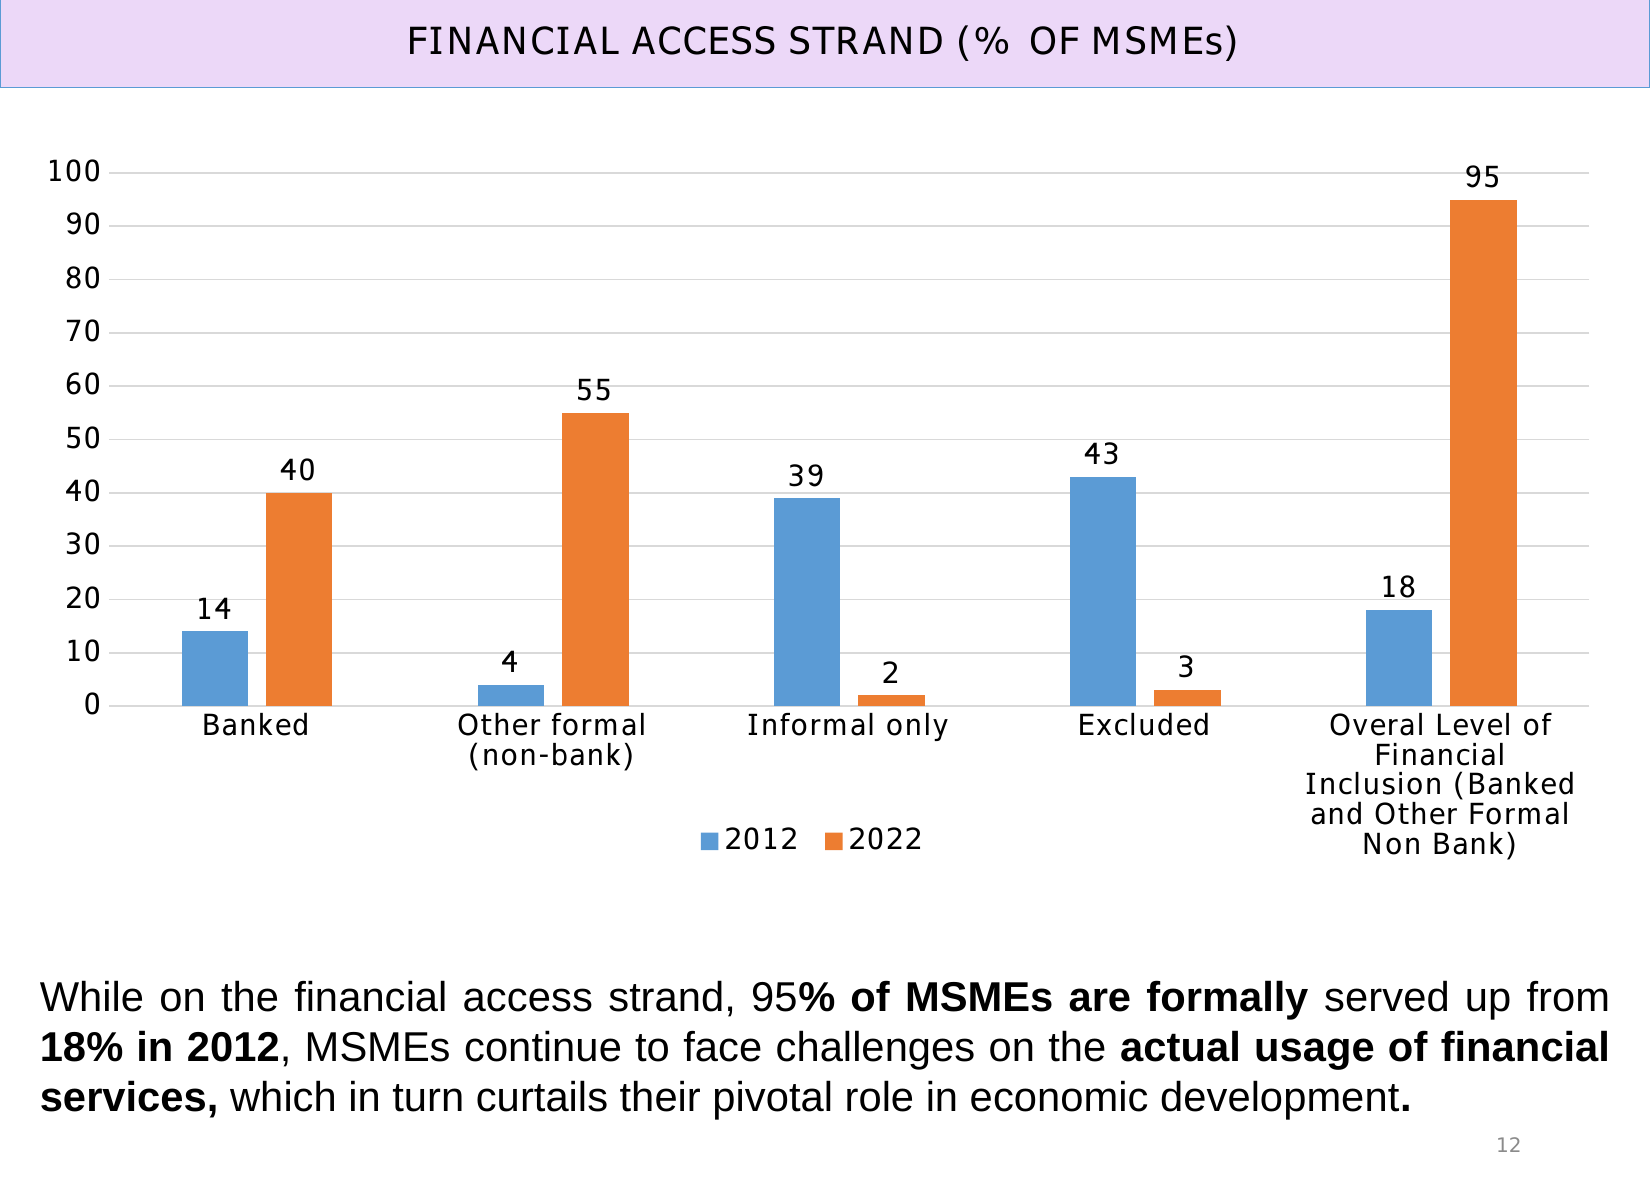

# FINANCIAL ACCESS STRAND (% OF MSMEs)

### Chart

| Category | 2012 | 2022 |
|---|---|---|
| Banked | 14.0 | 40.0 |
| Other formal (non-bank) | 4.0 | 55.0 |
| Informal only | 39.0 | 2.0 |
| Excluded | 43.0 | 3.0 |
| Overal Level of Financial Inclusion (Banked and Other Formal Non Bank) | 18.0 | 95.0 |
While on the financial access strand, 95% of MSMEs are formally served up from 18% in 2012, MSMEs continue to face challenges on the actual usage of financial services, which in turn curtails their pivotal role in economic development.
12